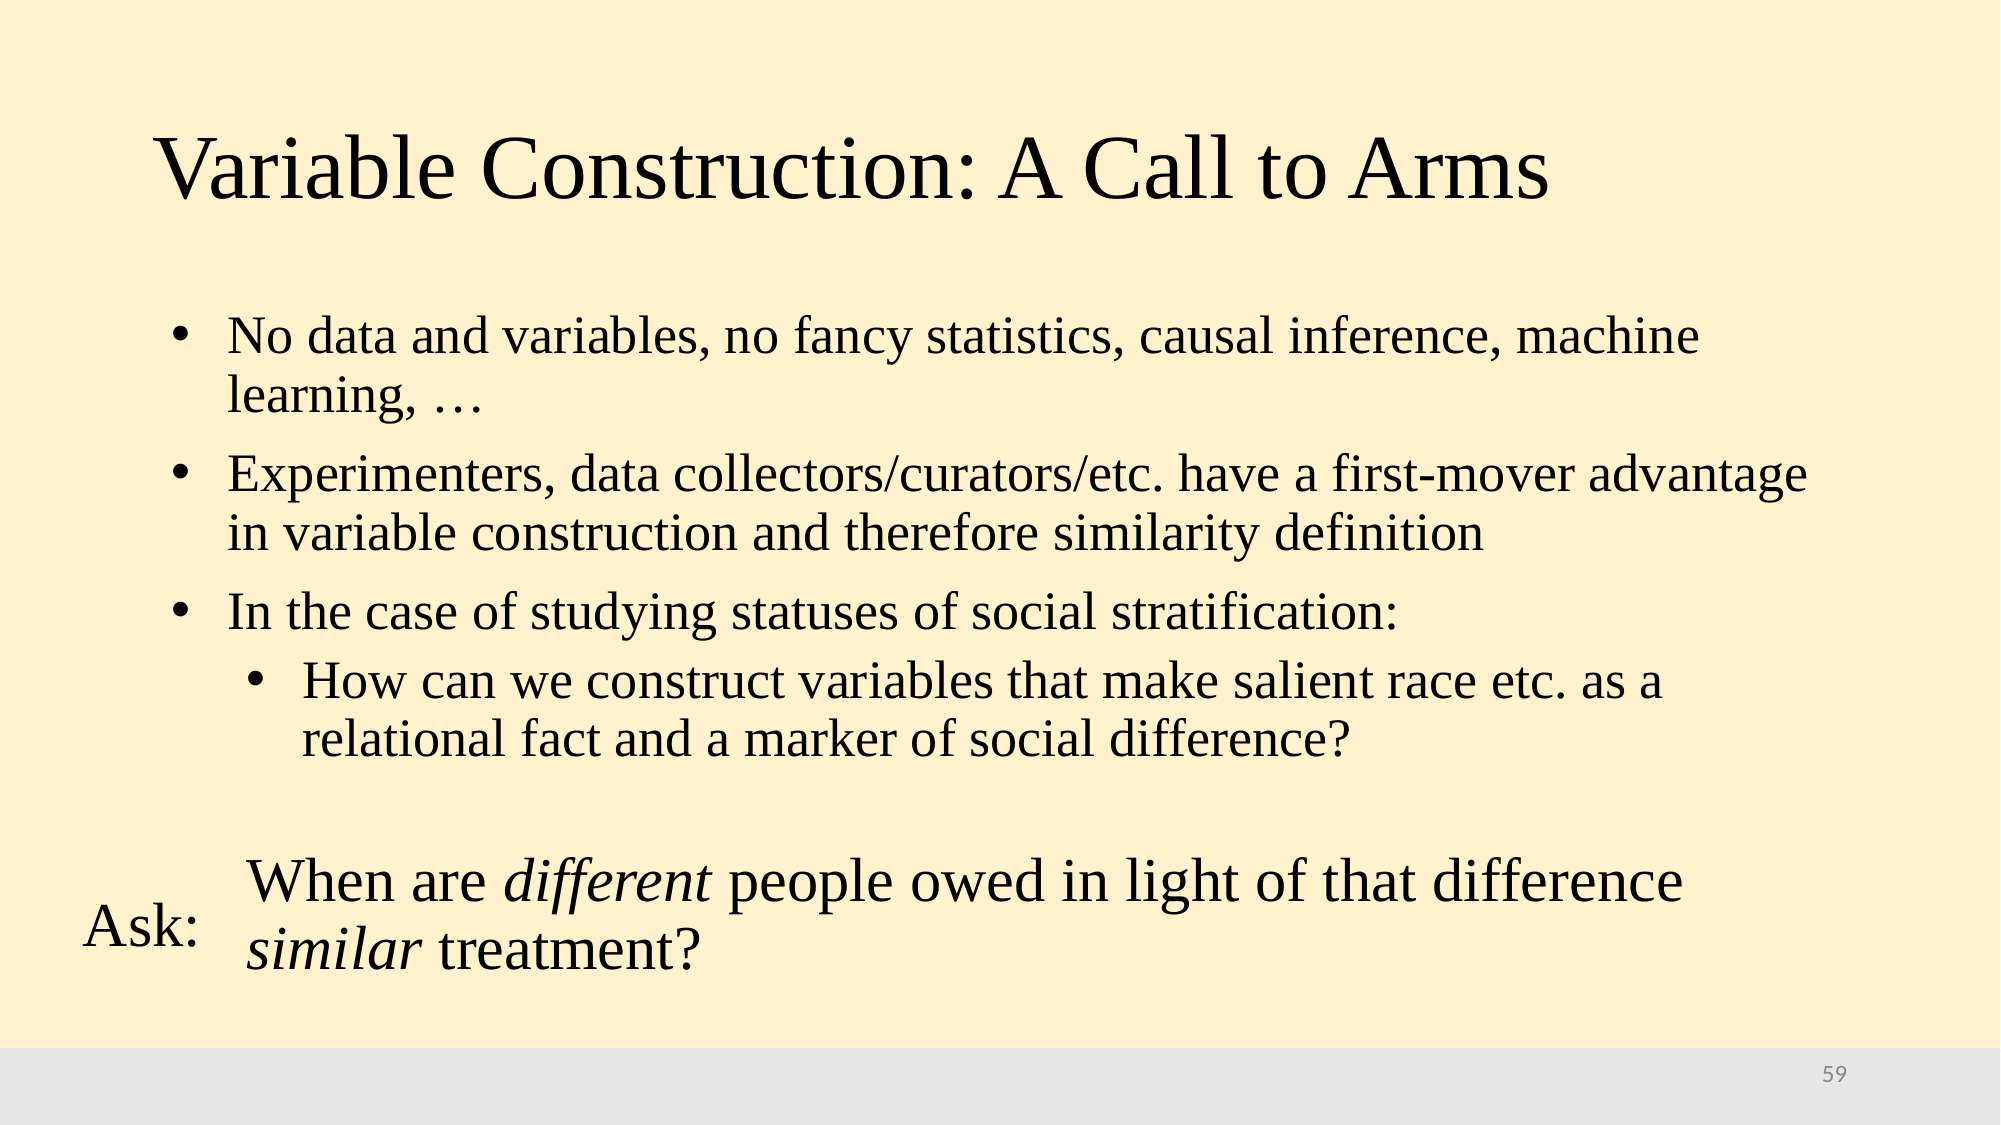

# Variable Construction: A Call to Arms
No data and variables, no fancy statistics, causal inference, machine learning, …
Experimenters, data collectors/curators/etc. have a first-mover advantage in variable construction and therefore similarity definition
In the case of studying statuses of social stratification:
How can we construct variables that make salient race etc. as a relational fact and a marker of social difference?

When are different people owed in light of that difference similar treatment?
Ask:
59